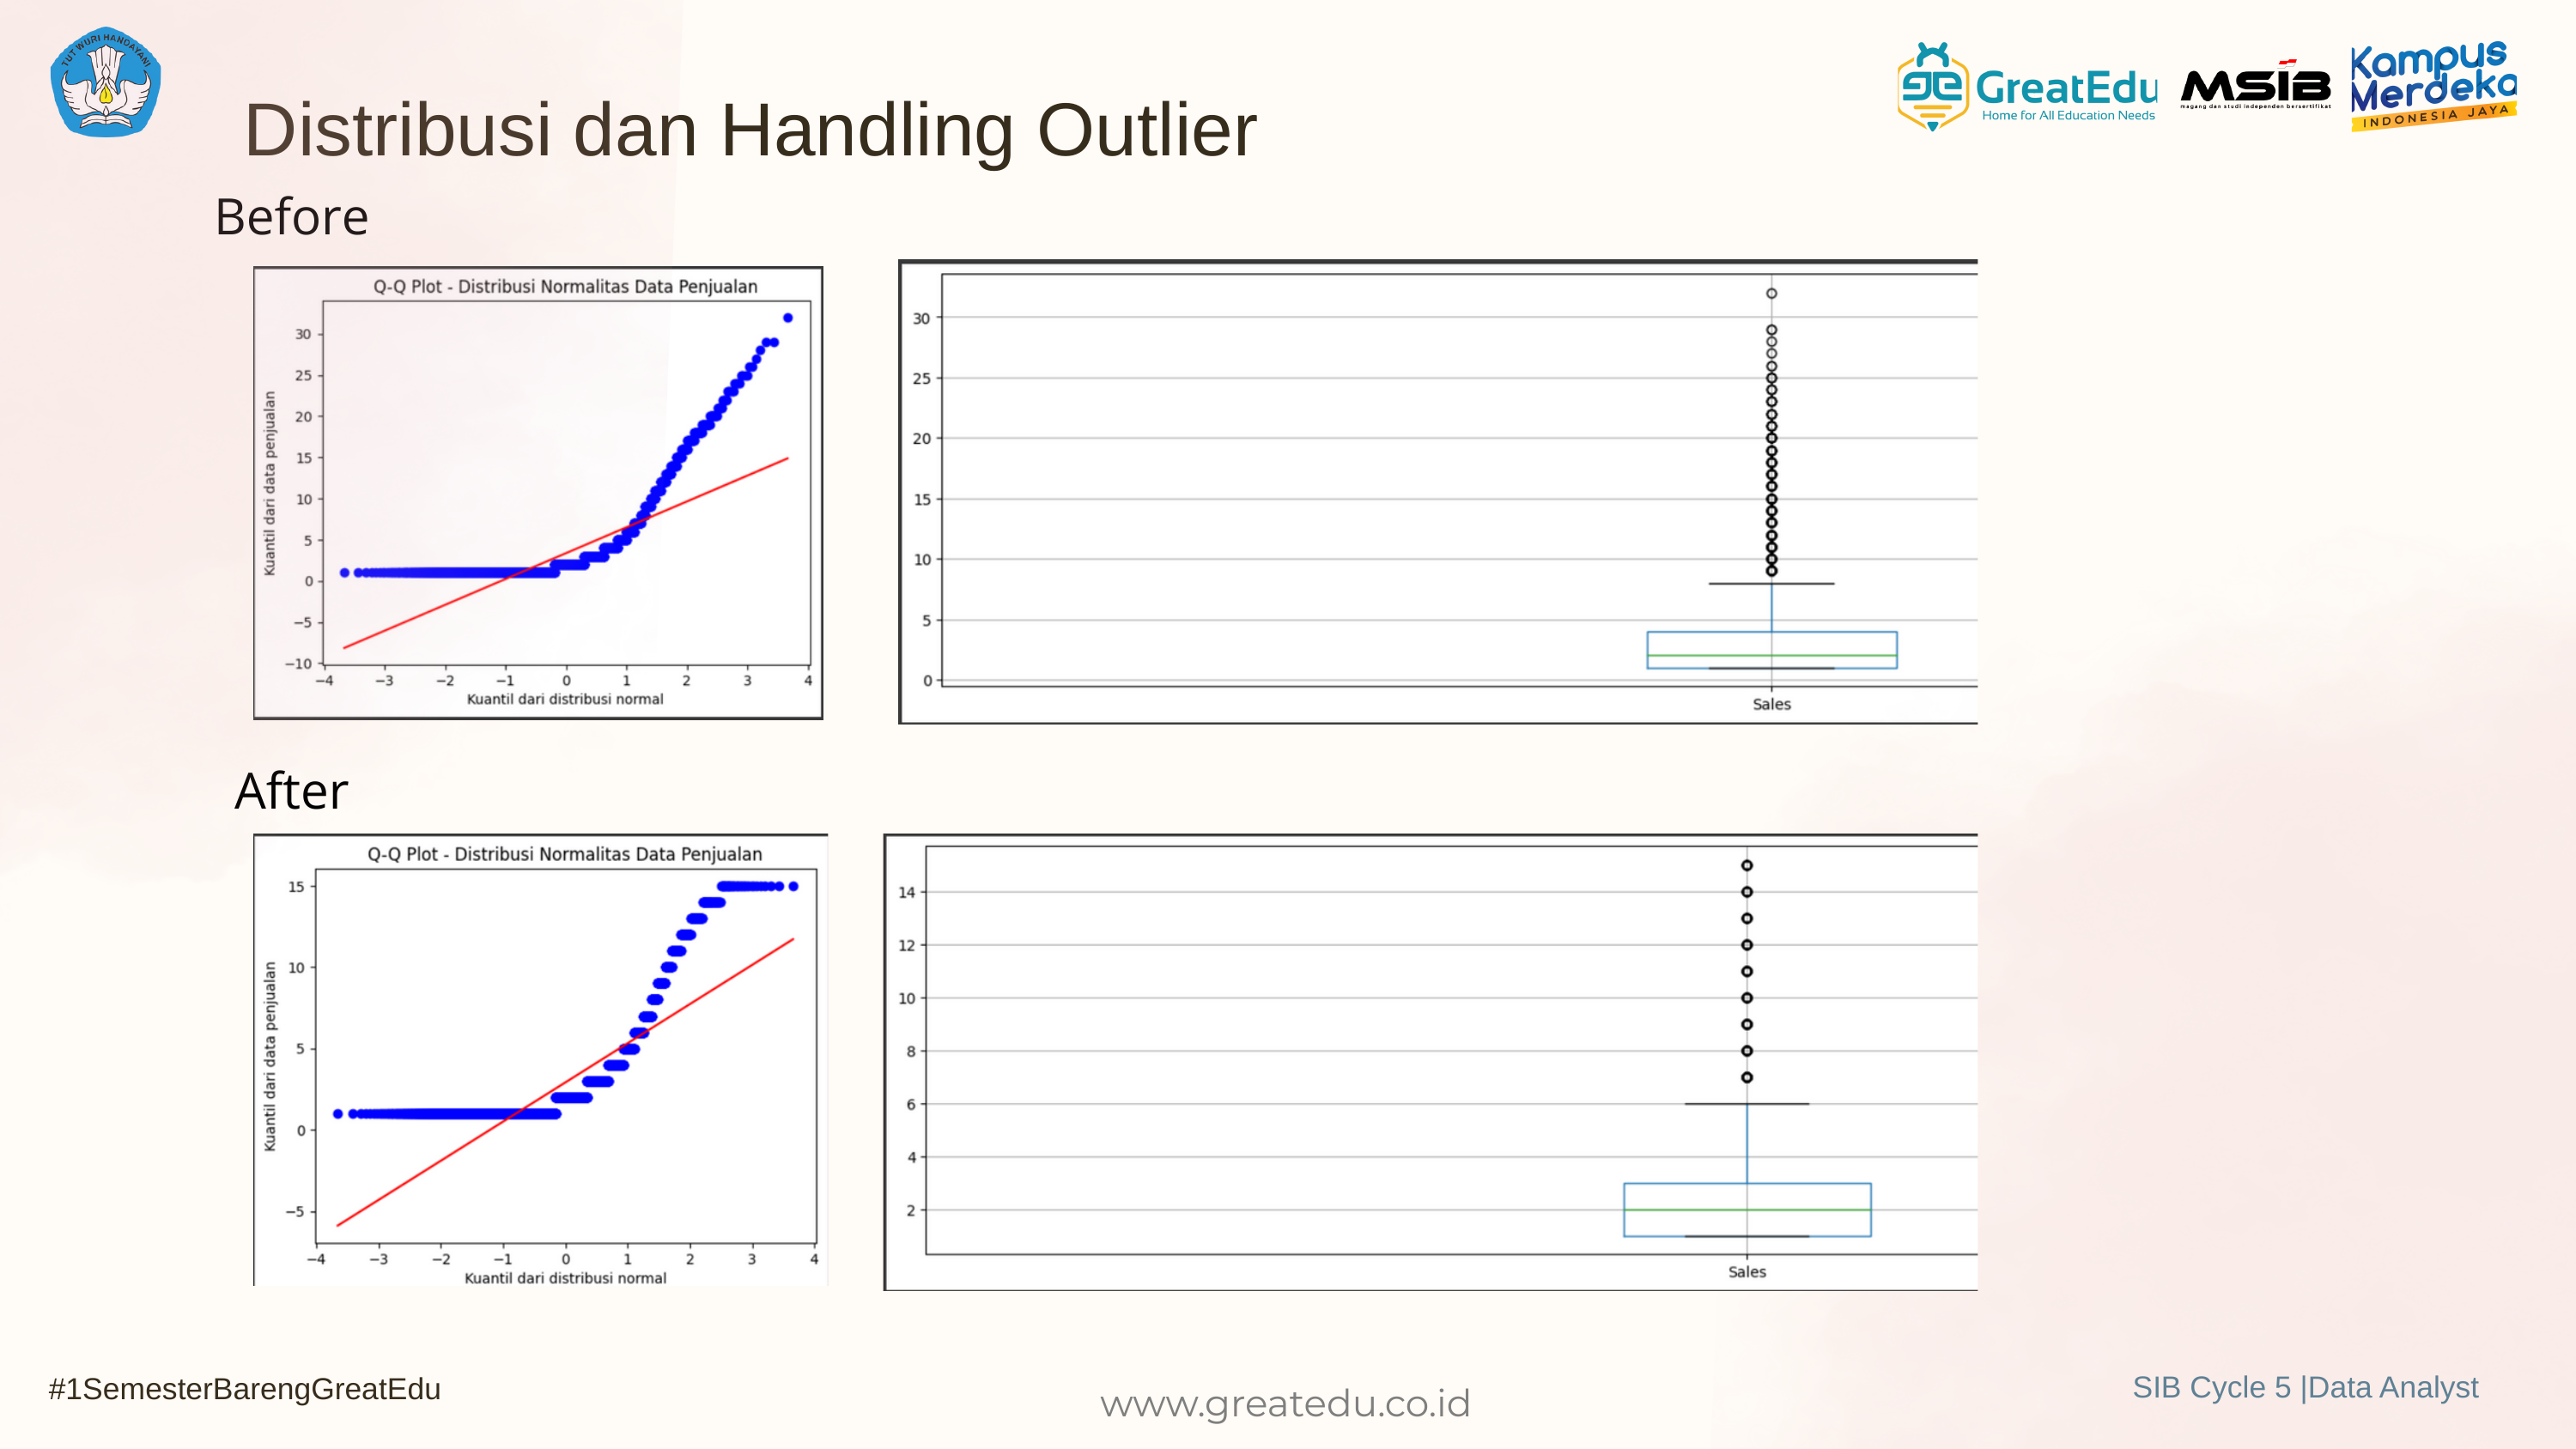

Distribusi dan Handling Outlier
Before

After

www.greatedu.co.id
SIB Cycle 5 |Data Analyst
#1SemesterBarengGreatEdu